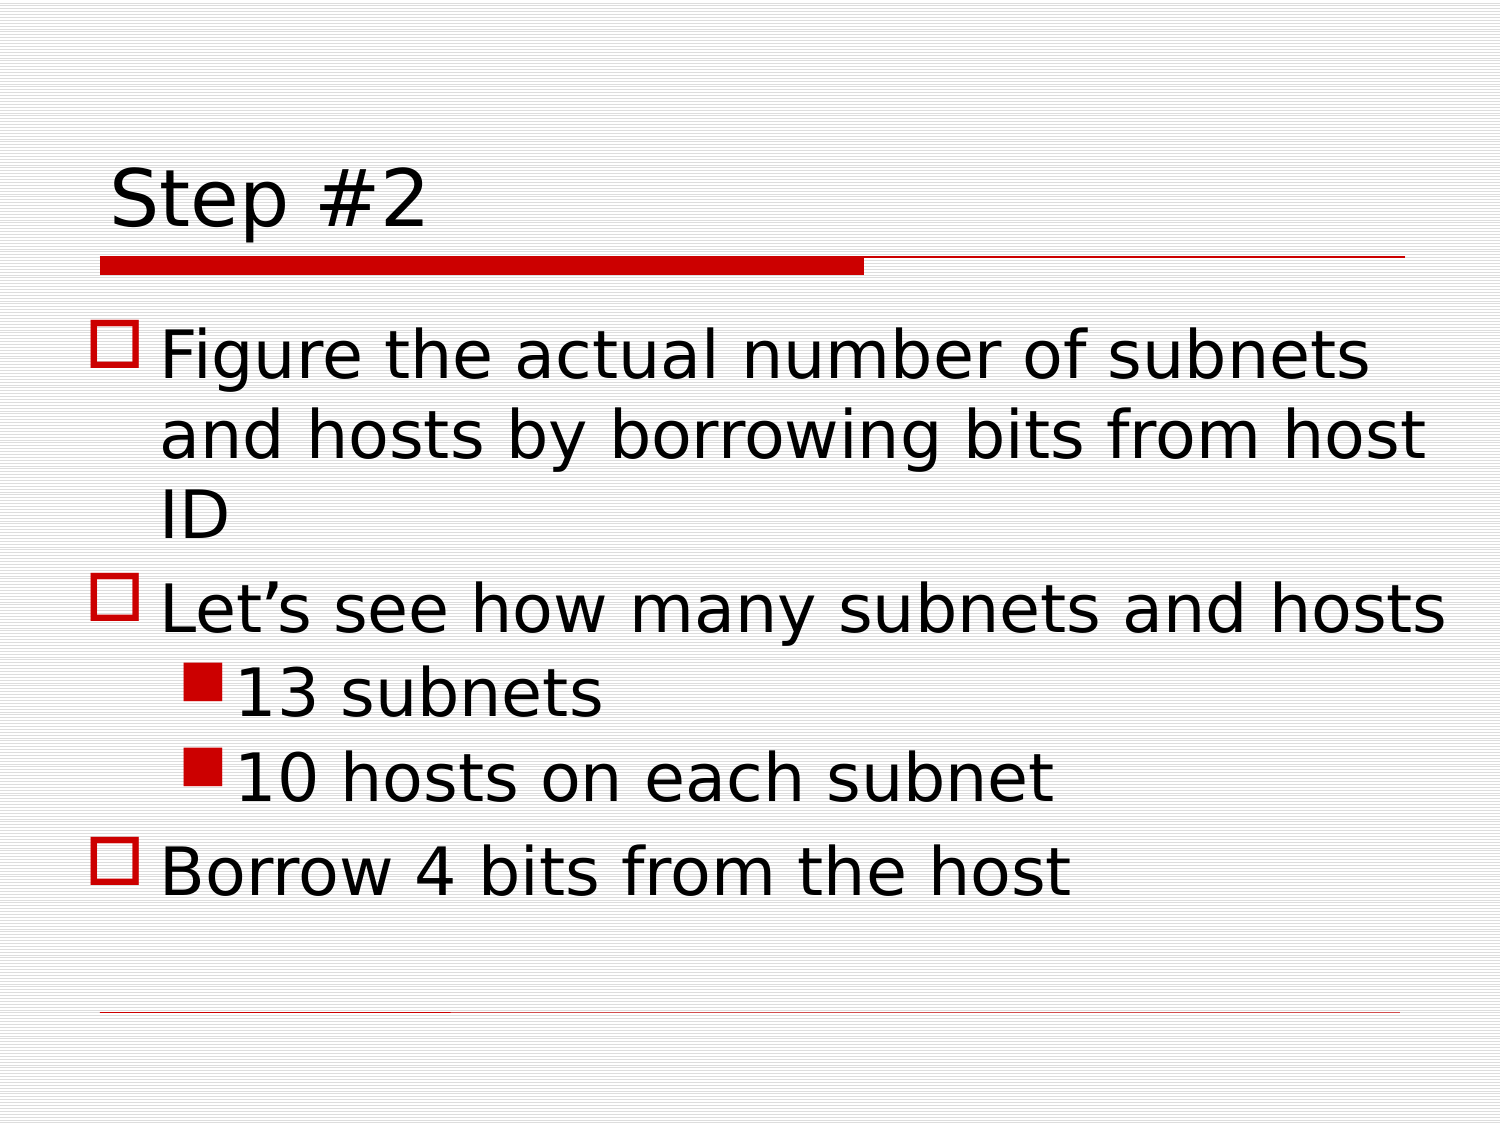

# Step #2
Figure the actual number of subnets and hosts by borrowing bits from host ID
Let’s see how many subnets and hosts
13 subnets
10 hosts on each subnet
Borrow 4 bits from the host